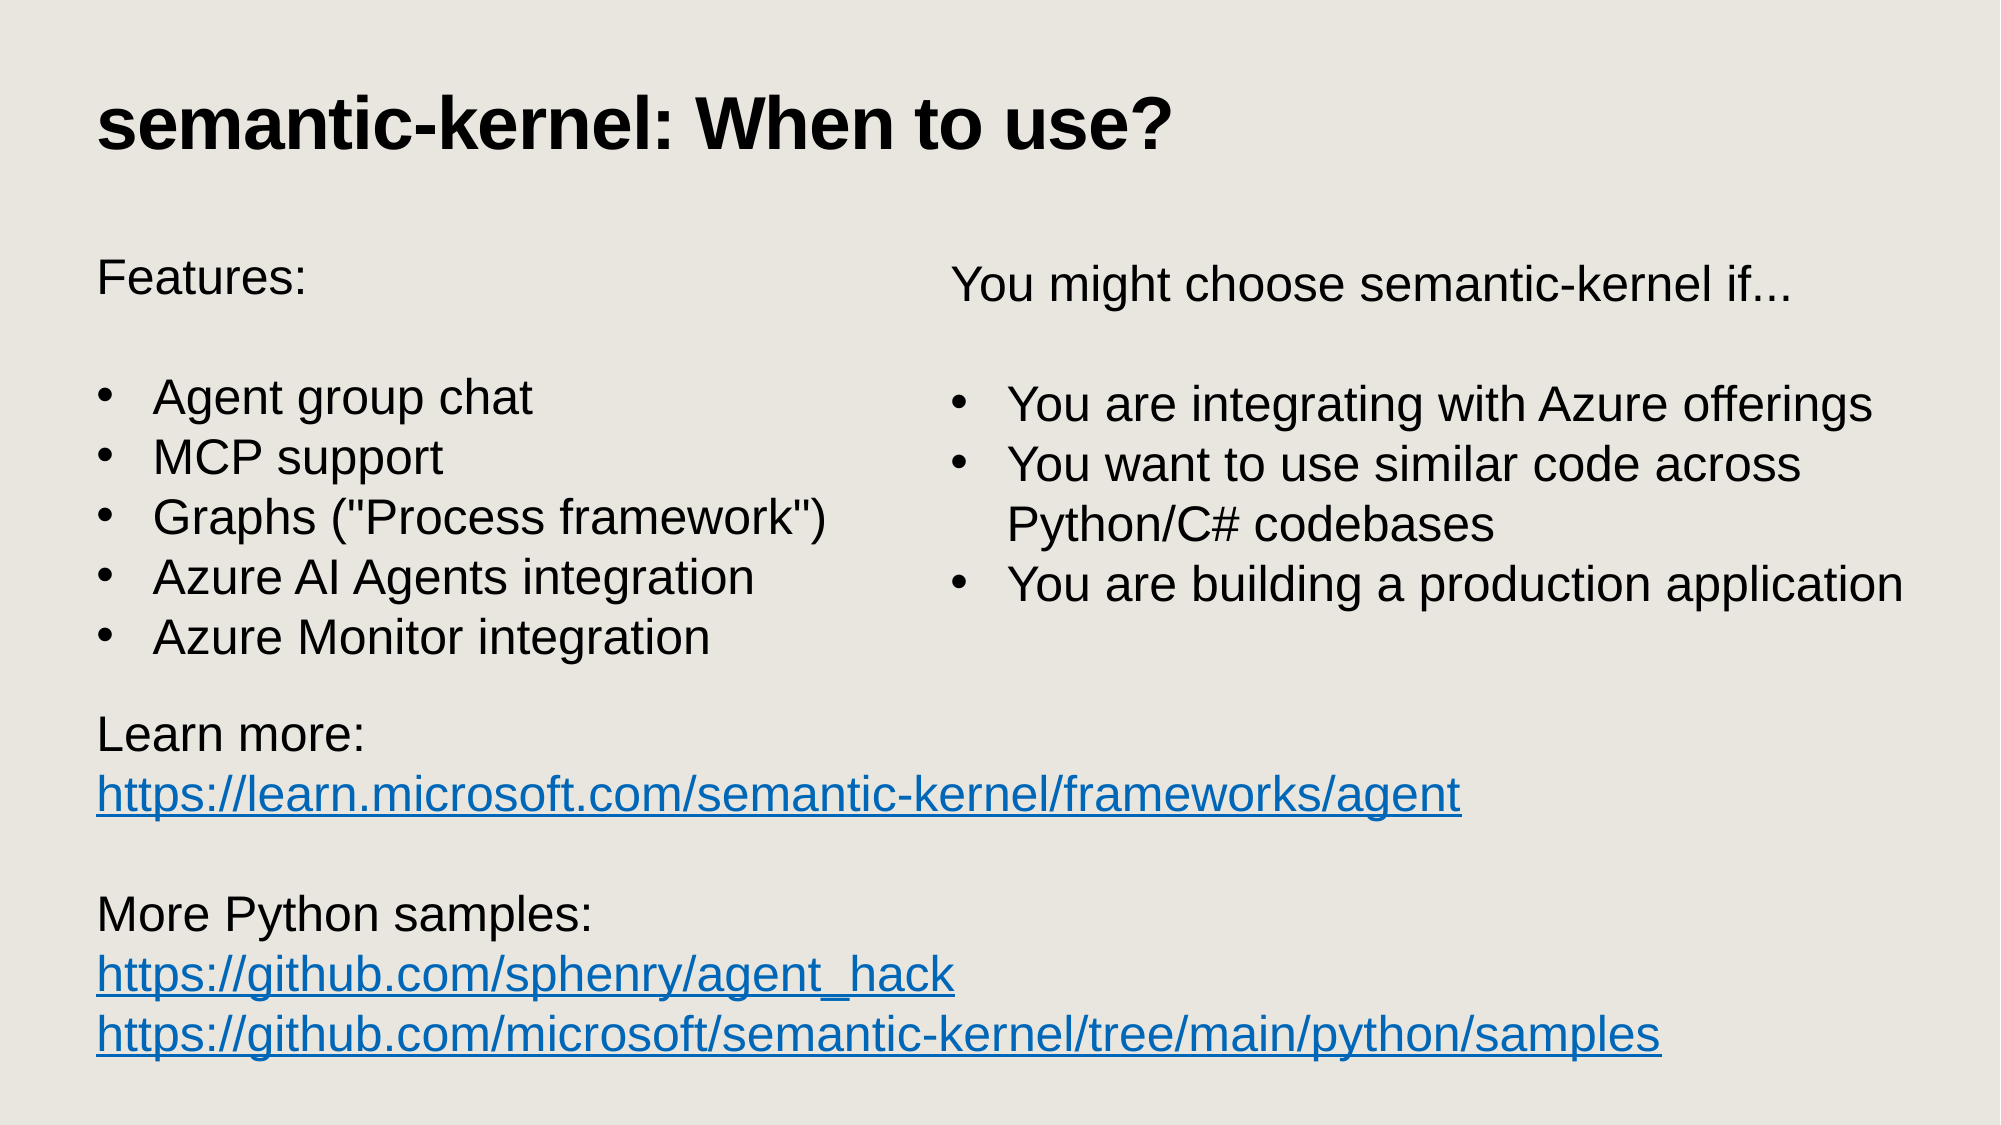

# semantic-kernel: When to use?
Features:

Agent group chat
MCP support
Graphs ("Process framework")
Azure AI Agents integration
Azure Monitor integration
You might choose semantic-kernel if...

You are integrating with Azure offerings
You want to use similar code across Python/C# codebases
You are building a production application
Learn more:
https://learn.microsoft.com/semantic-kernel/frameworks/agent

More Python samples:
https://github.com/sphenry/agent_hack
https://github.com/microsoft/semantic-kernel/tree/main/python/samples